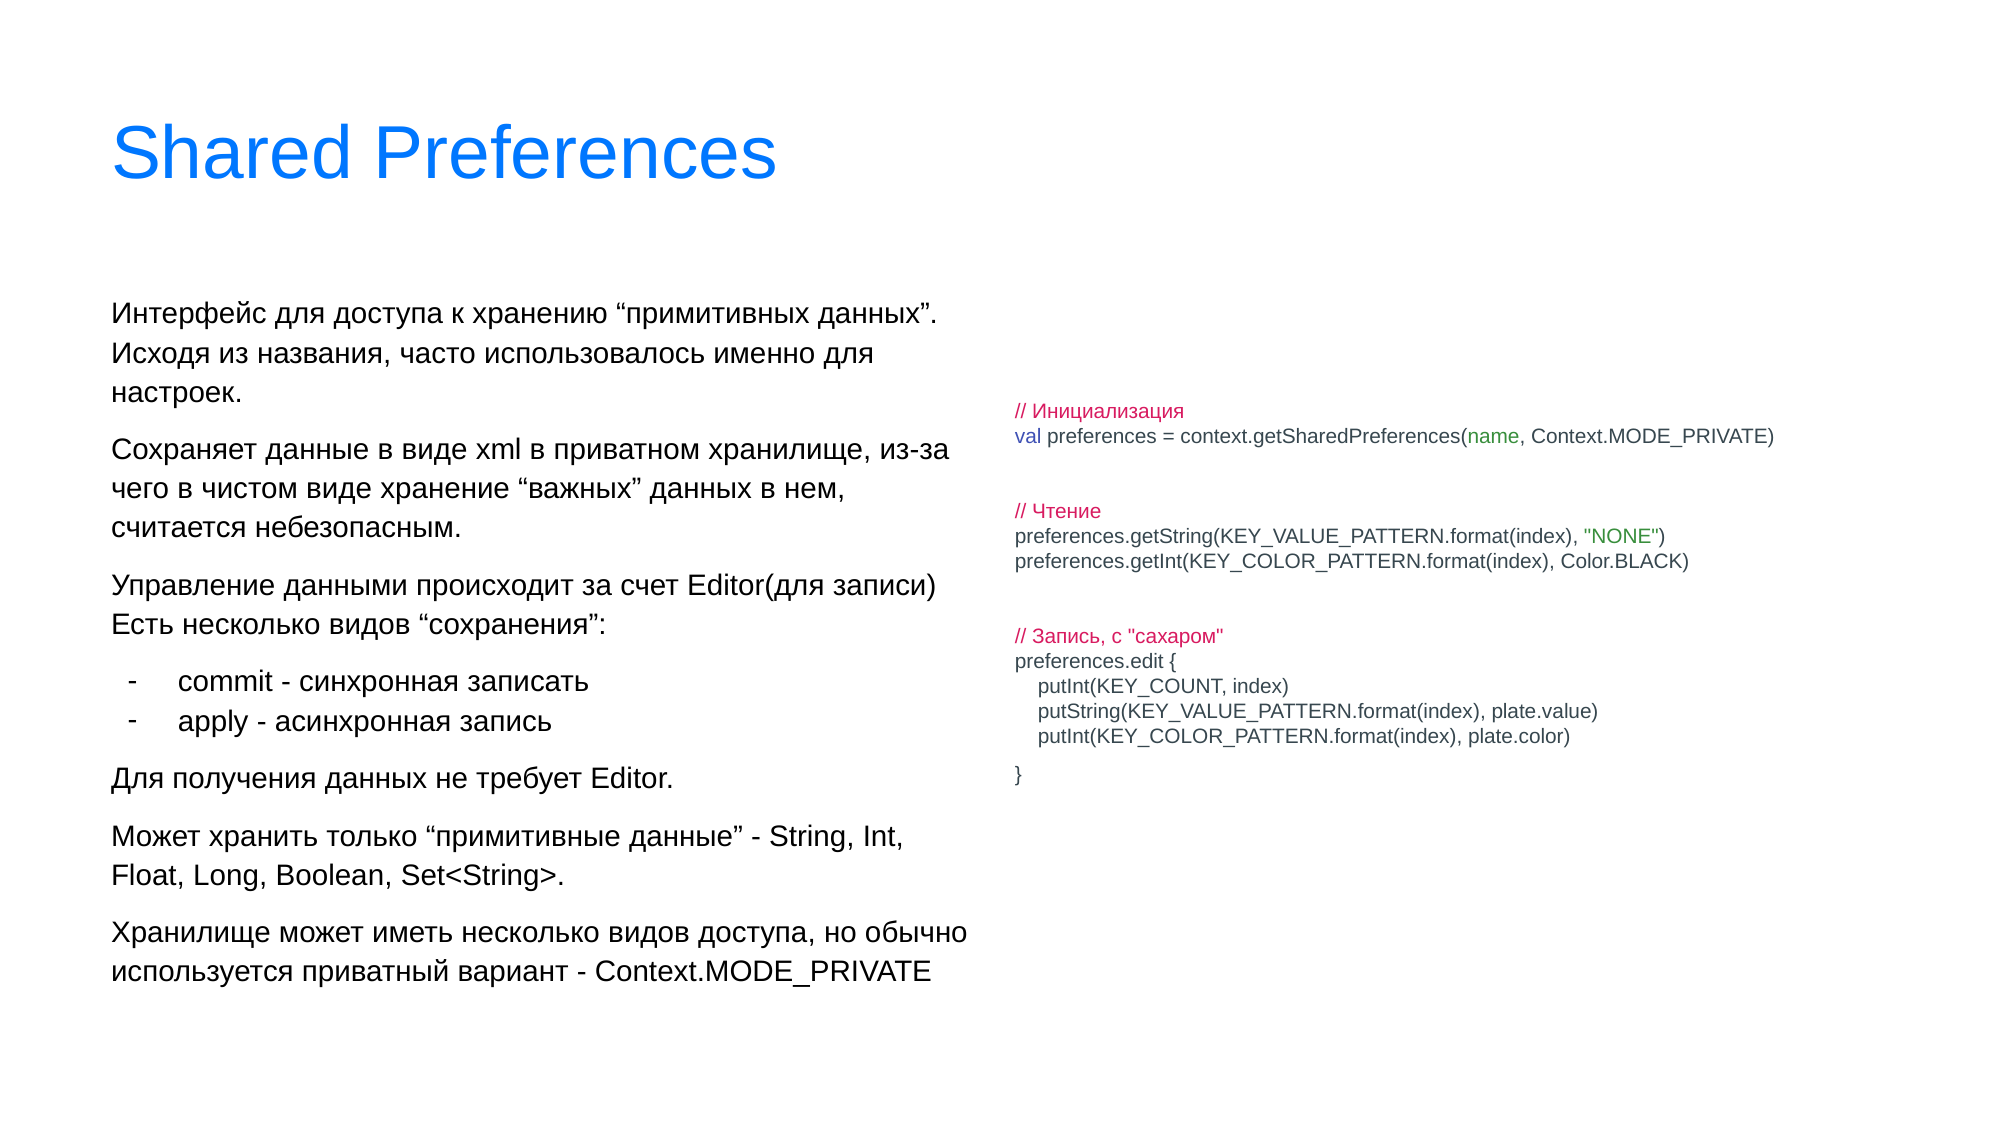

# Shared Preferences
Интерфейс для доступа к хранению “примитивных данных”. Исходя из названия, часто использовалось именно для настроек.
Сохраняет данные в виде xml в приватном хранилище, из-за чего в чистом виде хранение “важных” данных в нем, считается небезопасным.
Управление данными происходит за счет Editor(для записи) Есть несколько видов “сохранения”:
commit - синхронная записать
apply - асинхронная запись
Для получения данных не требует Editor.
Может хранить только “примитивные данные” - String, Int, Float, Long, Boolean, Set<String>.
Хранилище может иметь несколько видов доступа, но обычно используется приватный вариант - Context.MODE_PRIVATE
// Инициализация
val preferences = context.getSharedPreferences(name, Context.MODE_PRIVATE)

// Чтение
preferences.getString(KEY_VALUE_PATTERN.format(index), "NONE")
preferences.getInt(KEY_COLOR_PATTERN.format(index), Color.BLACK)

// Запись, с "сахаром"
preferences.edit {
    putInt(KEY_COUNT, index)
    putString(KEY_VALUE_PATTERN.format(index), plate.value)
    putInt(KEY_COLOR_PATTERN.format(index), plate.color)
}